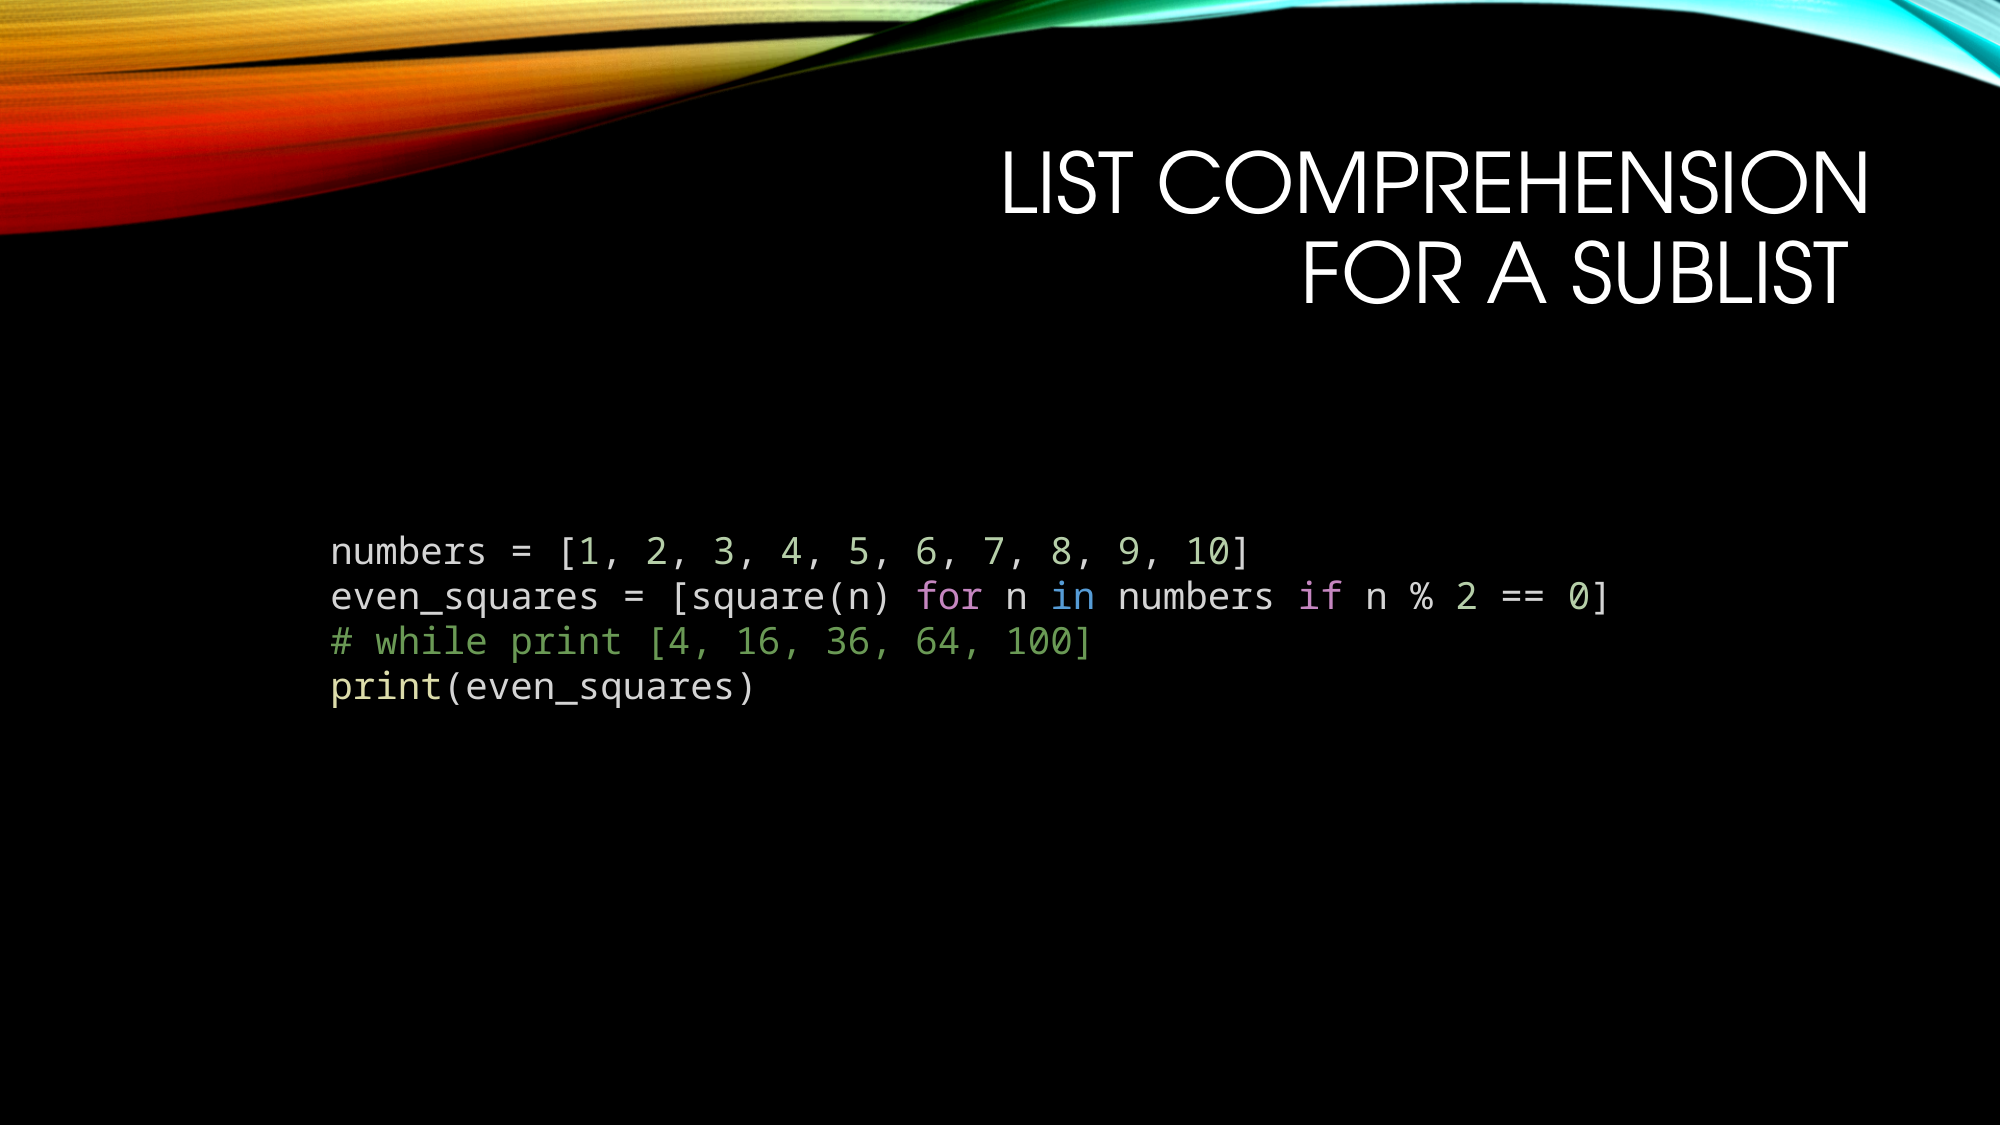

# List Comprehension for a sublist
numbers = [1, 2, 3, 4, 5, 6, 7, 8, 9, 10]
even_squares = [square(n) for n in numbers if n % 2 == 0]
# while print [4, 16, 36, 64, 100]
print(even_squares)